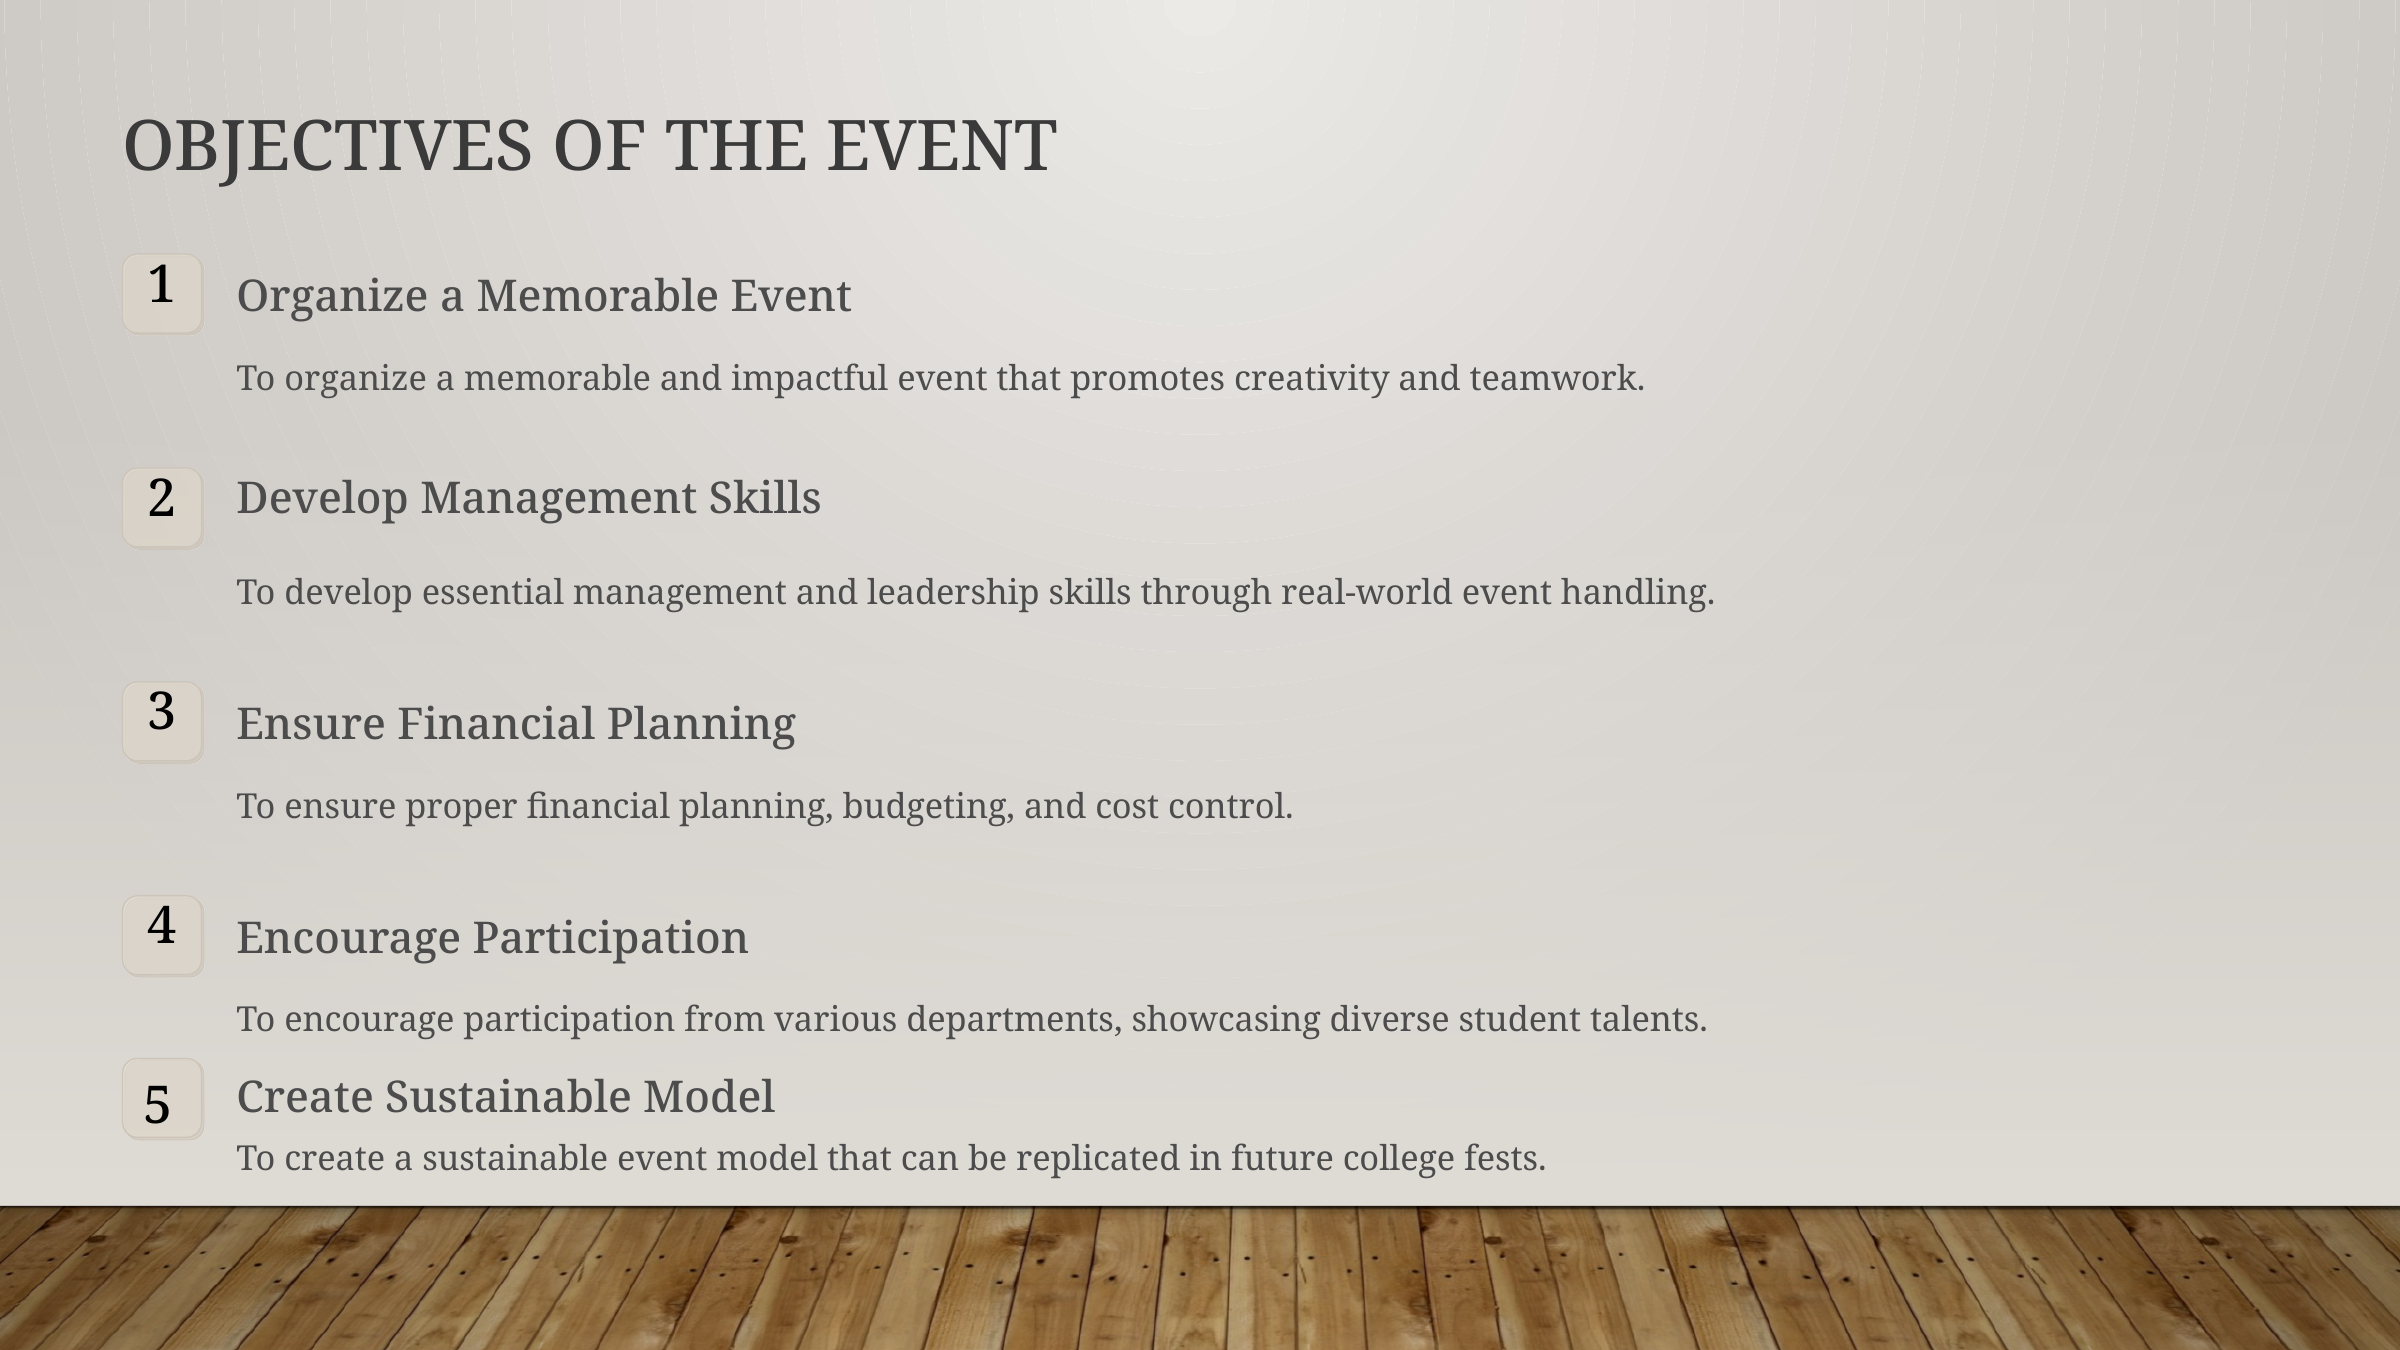

OBJECTIVES OF THE EVENT

1
Organize a Memorable Event
To organize a memorable and impactful event that promotes creativity and teamwork.

Develop Management Skills
2
To develop essential management and leadership skills through real-world event handling.

3
Ensure Financial Planning
To ensure proper financial planning, budgeting, and cost control.

4
Encourage Participation
To encourage participation from various departments, showcasing diverse student talents.

Create Sustainable Model
5
To create a sustainable event model that can be replicated in future college fests.